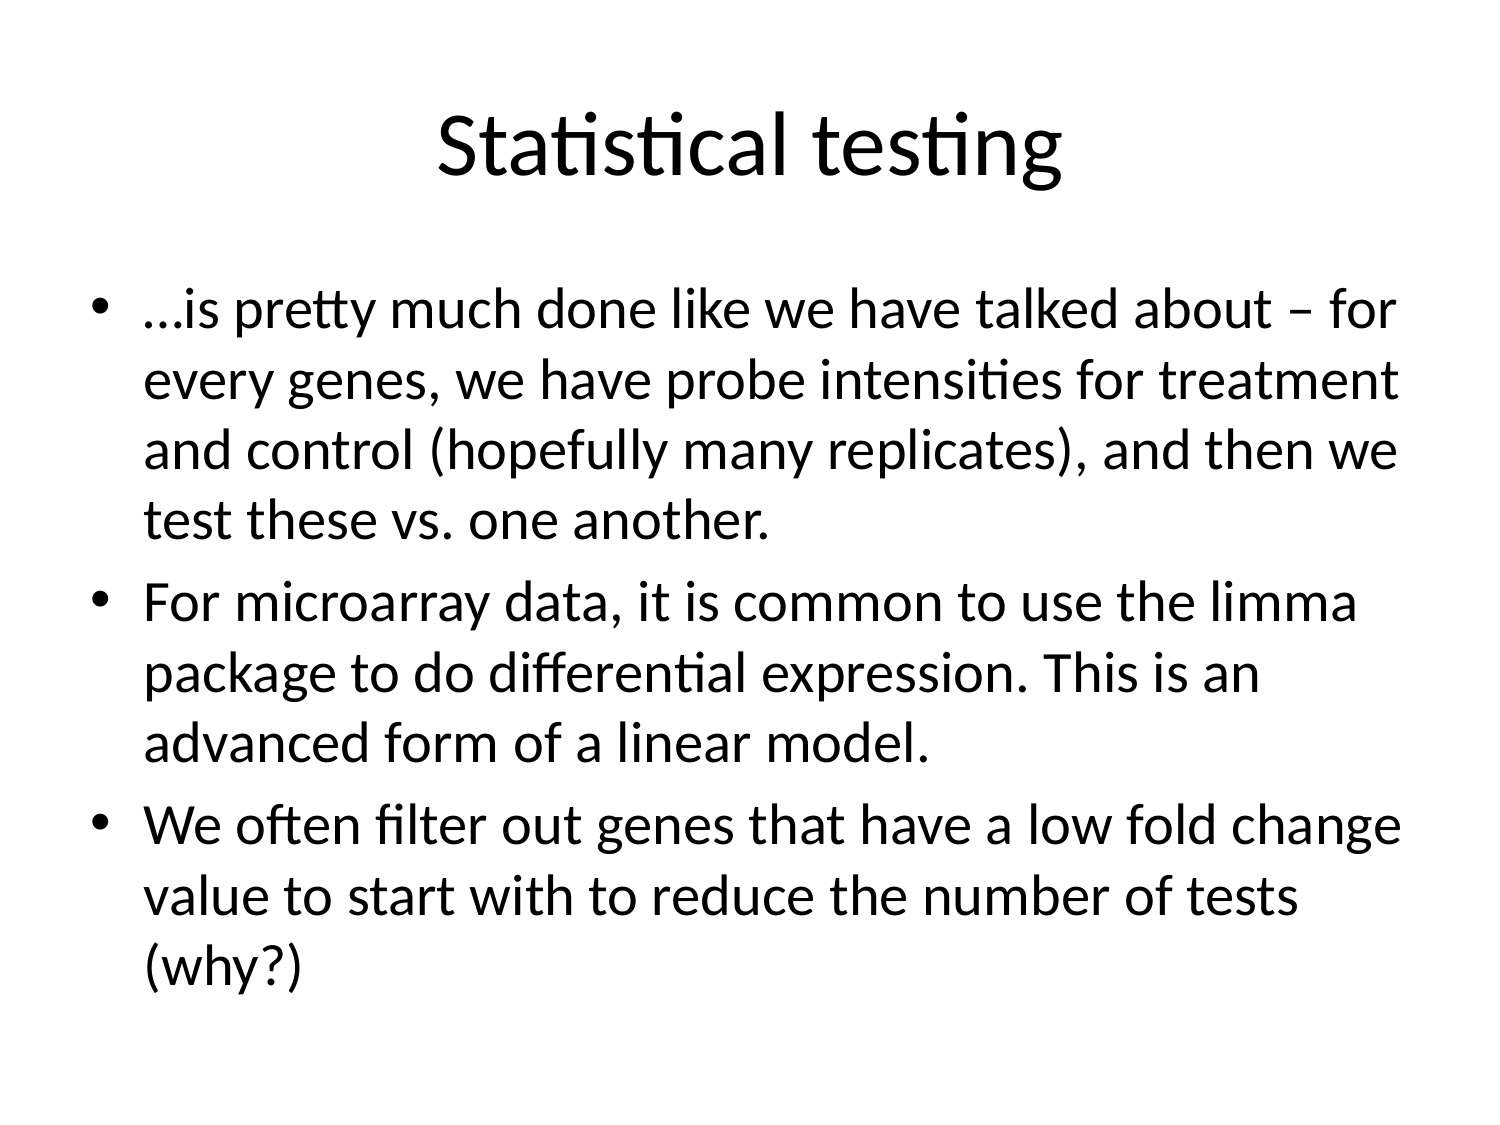

# Statistical testing
…is pretty much done like we have talked about – for every genes, we have probe intensities for treatment and control (hopefully many replicates), and then we test these vs. one another.
For microarray data, it is common to use the limma package to do differential expression. This is an advanced form of a linear model.
We often filter out genes that have a low fold change value to start with to reduce the number of tests (why?)